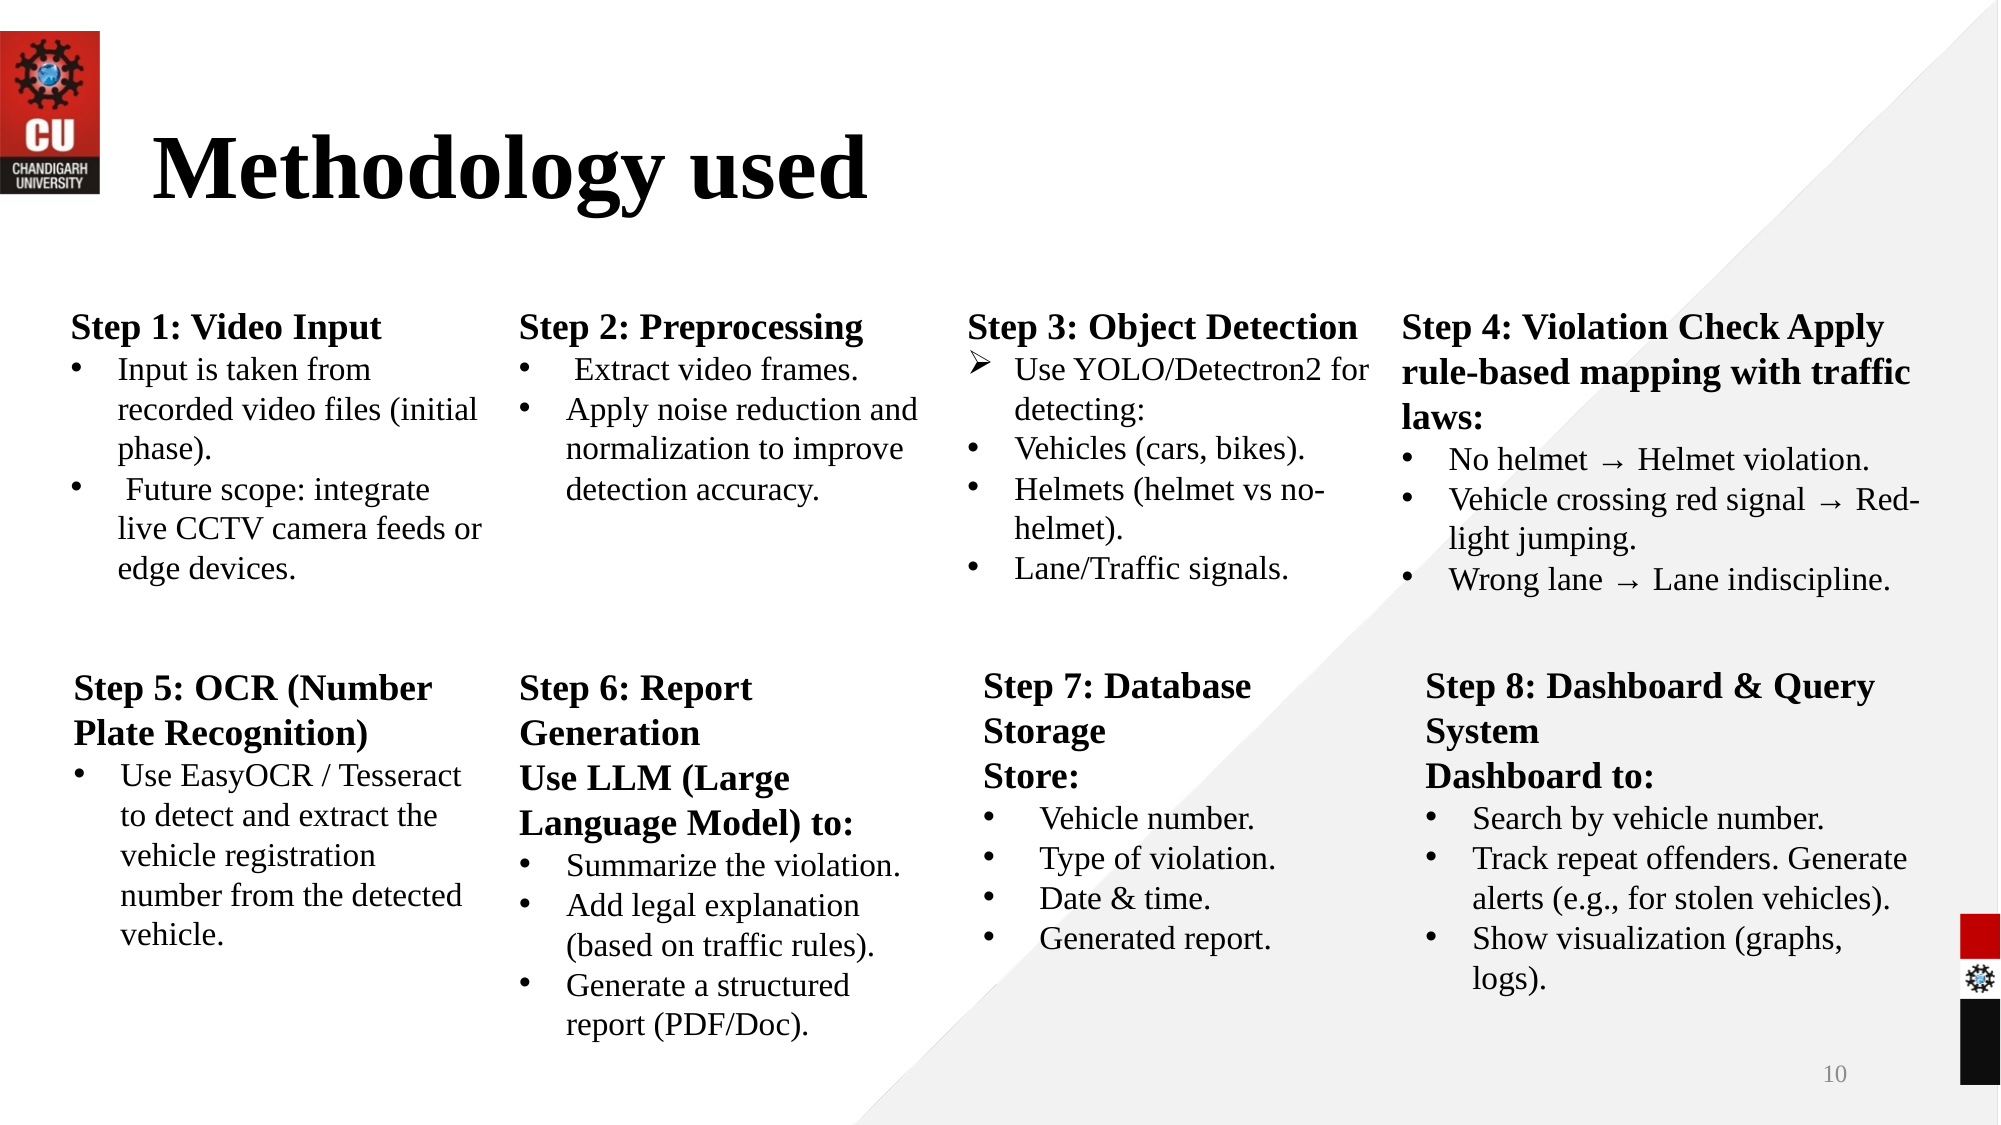

# Methodology used
Step 1: Video Input
Input is taken from recorded video files (initial phase).
 Future scope: integrate live CCTV camera feeds or edge devices.
Step 2: Preprocessing
 Extract video frames.
Apply noise reduction and normalization to improve detection accuracy.
Step 3: Object Detection
Use YOLO/Detectron2 for detecting:
Vehicles (cars, bikes).
Helmets (helmet vs no-helmet).
Lane/Traffic signals.
Step 4: Violation Check Apply rule-based mapping with traffic laws:
No helmet → Helmet violation.
Vehicle crossing red signal → Red-light jumping.
Wrong lane → Lane indiscipline.
Step 7: Database Storage
Store:
Vehicle number.
Type of violation.
Date & time.
Generated report.
Step 8: Dashboard & Query System
Dashboard to:
Search by vehicle number.
Track repeat offenders. Generate alerts (e.g., for stolen vehicles).
Show visualization (graphs, logs).
Step 5: OCR (Number Plate Recognition)
Use EasyOCR / Tesseract to detect and extract the vehicle registration number from the detected vehicle.
Step 6: Report Generation
Use LLM (Large Language Model) to:
Summarize the violation.
Add legal explanation (based on traffic rules).
Generate a structured report (PDF/Doc).
10